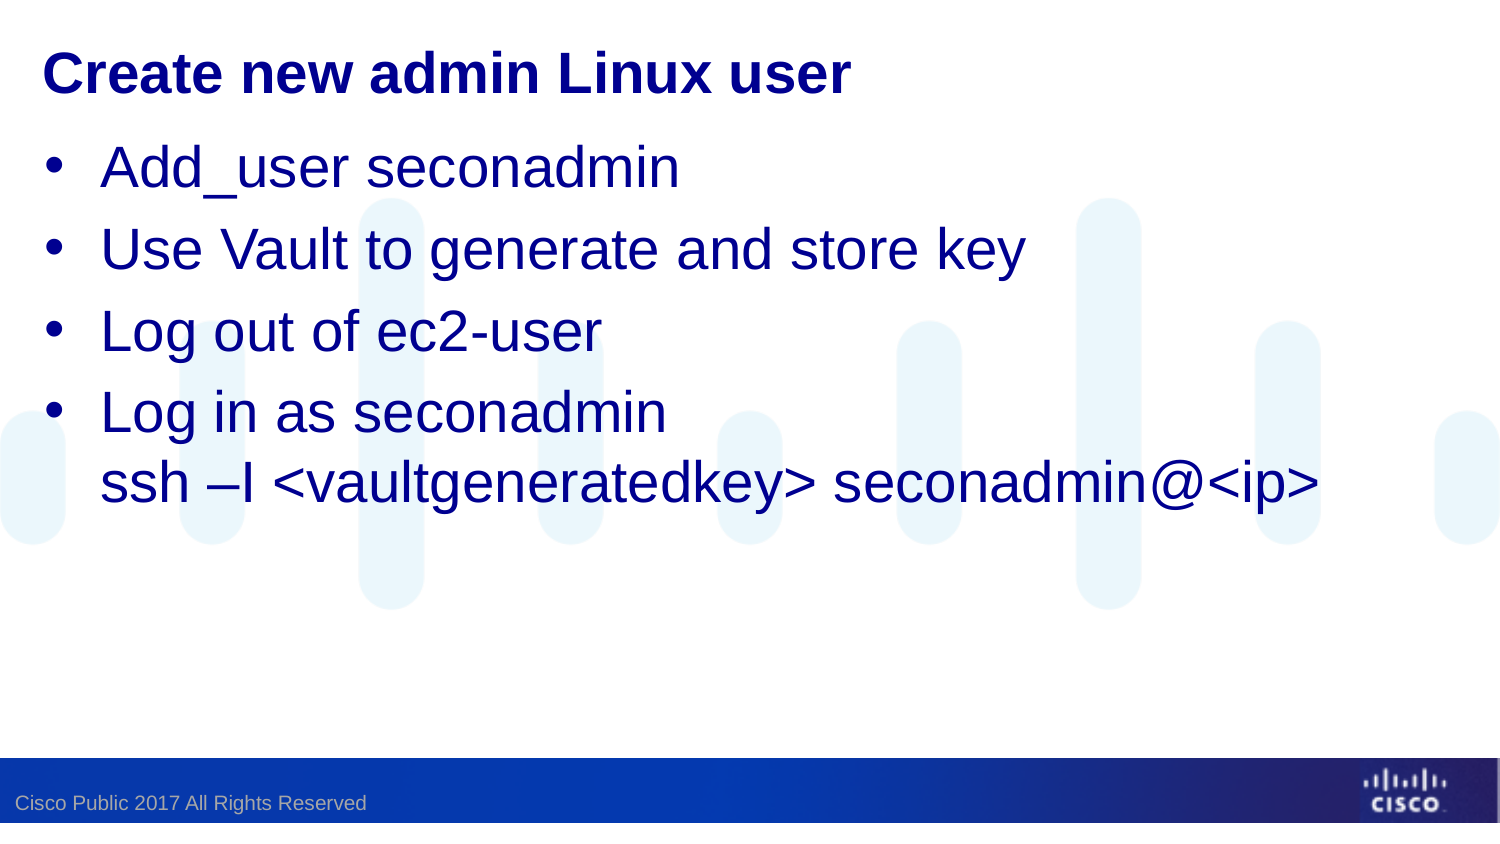

# Create new admin Linux user
Add_user seconadmin
Use Vault to generate and store key
Log out of ec2-user
Log in as seconadmin
ssh –I <vaultgeneratedkey> seconadmin@<ip>